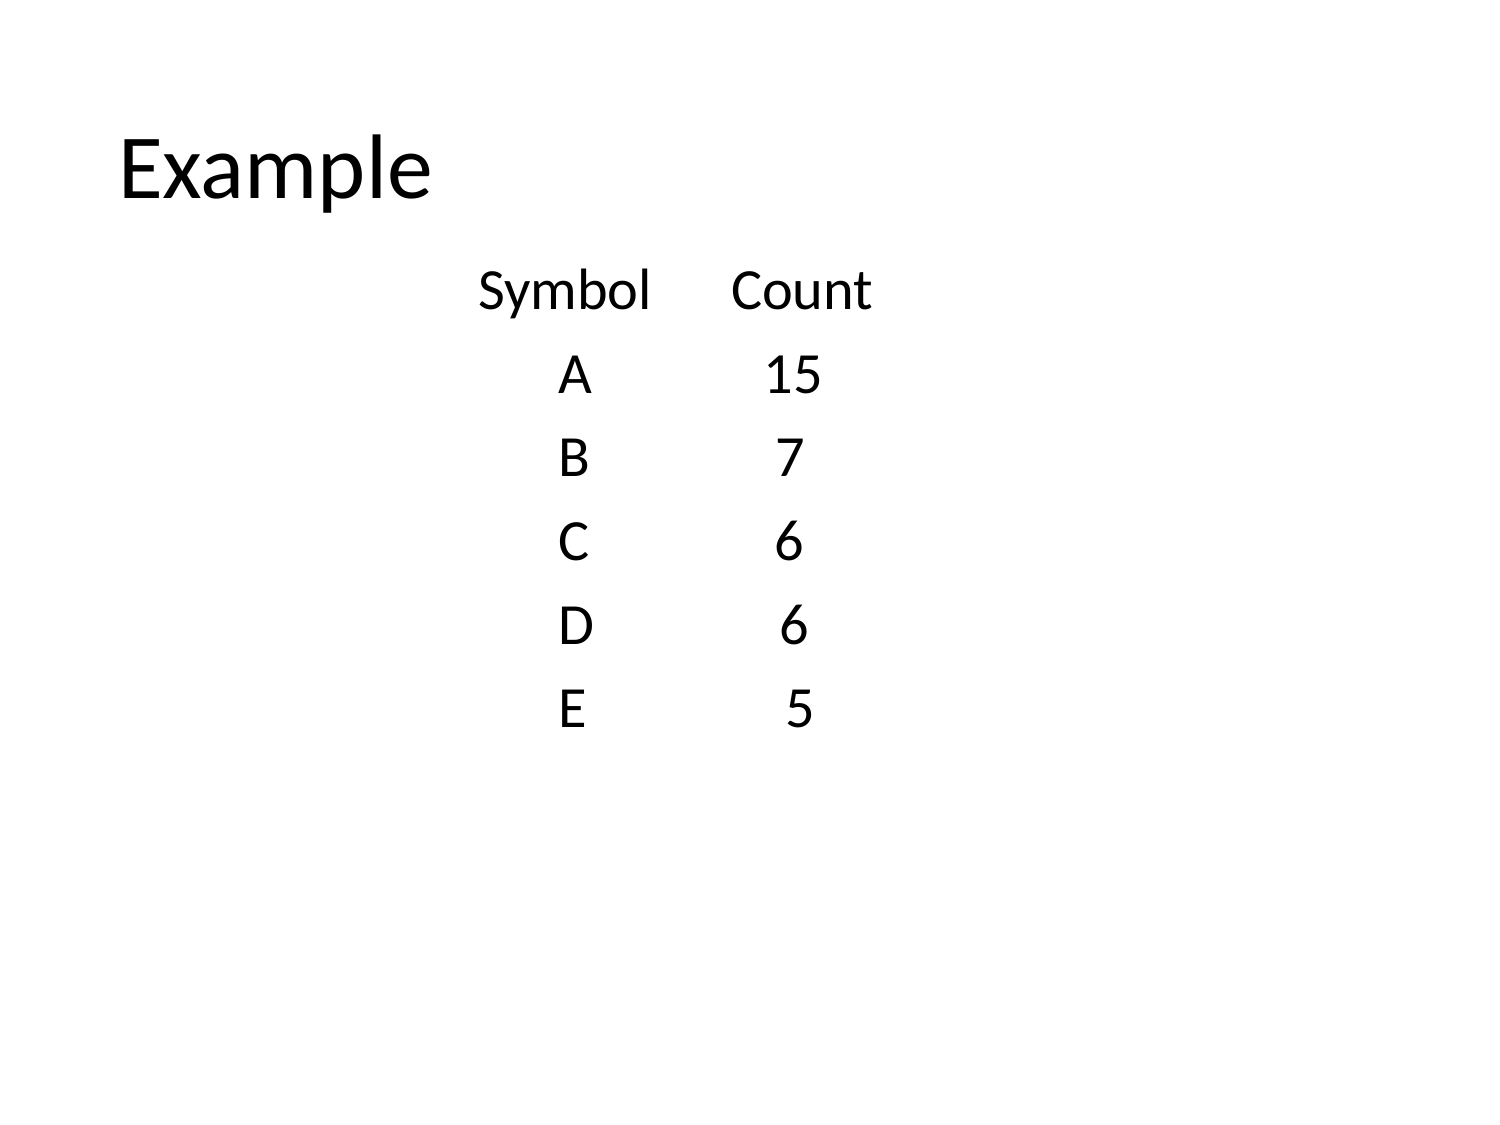

# Example
Symbol      Count
      A             15
      B              7
      C              6
      D              6
      E               5